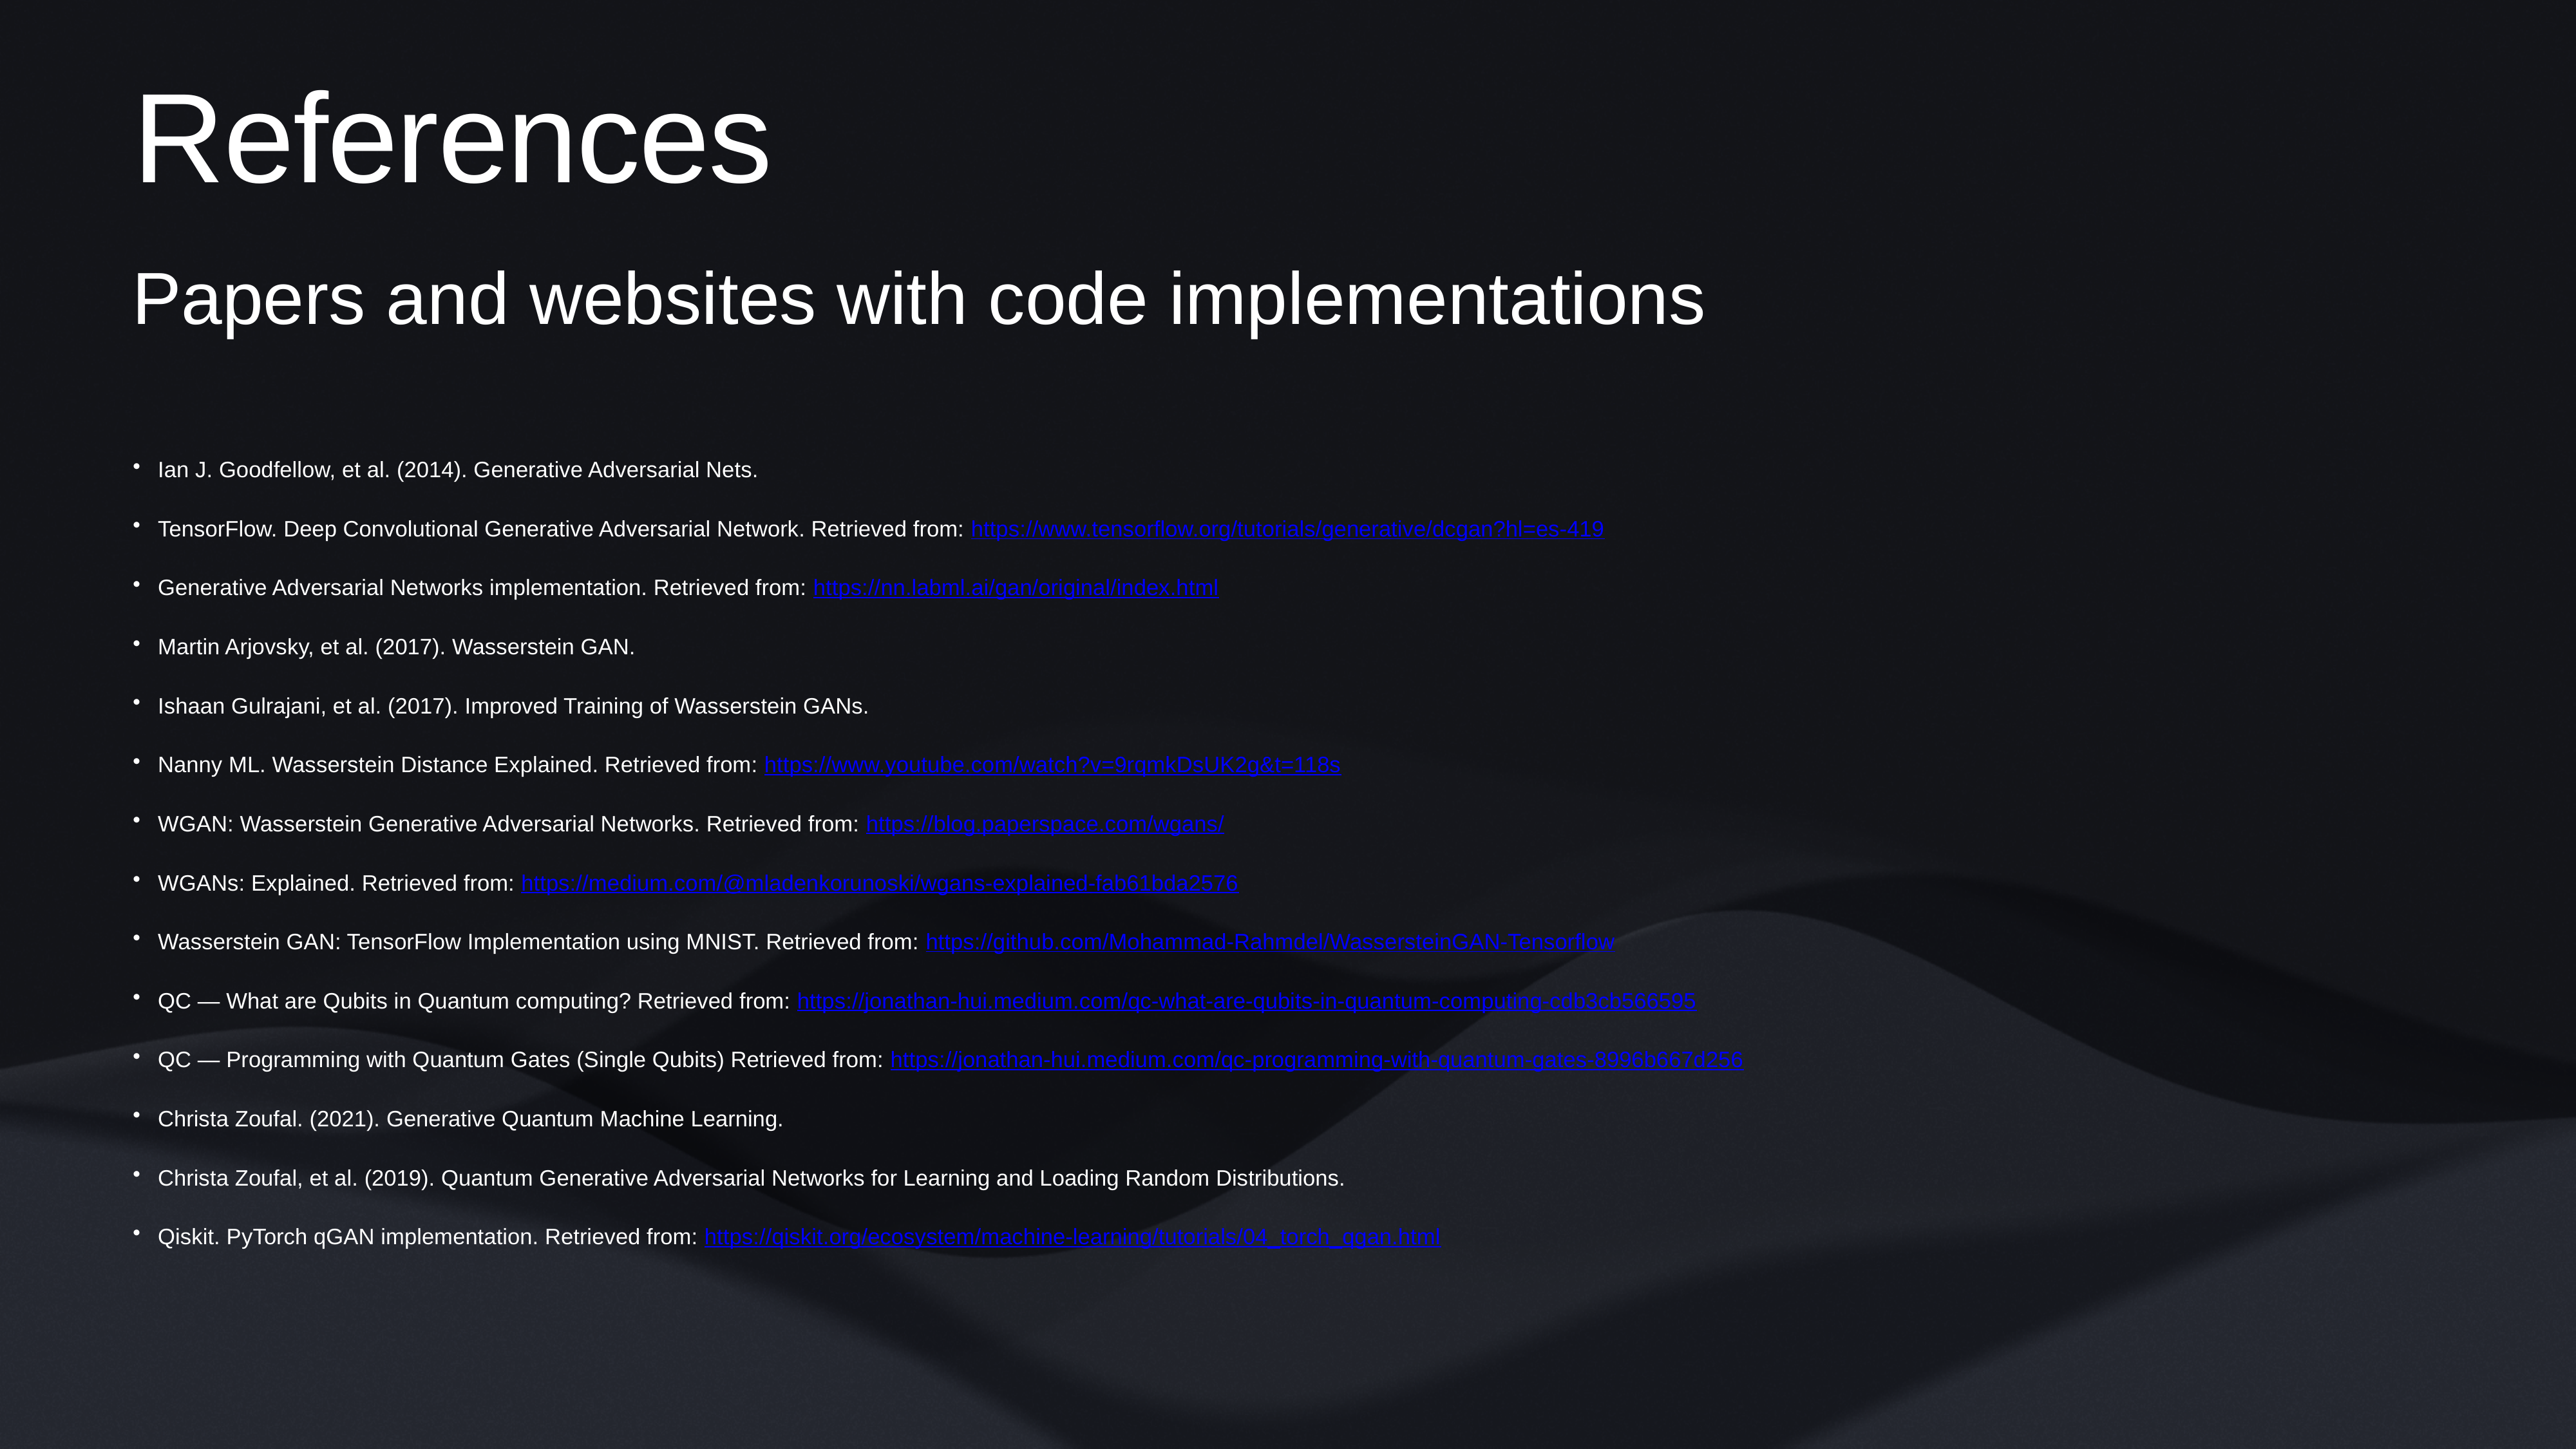

# References
Papers and websites with code implementations
Ian J. Goodfellow, et al. (2014). Generative Adversarial Nets.
TensorFlow. Deep Convolutional Generative Adversarial Network. Retrieved from: https://www.tensorflow.org/tutorials/generative/dcgan?hl=es-419
Generative Adversarial Networks implementation. Retrieved from: https://nn.labml.ai/gan/original/index.html
Martin Arjovsky, et al. (2017). Wasserstein GAN.
Ishaan Gulrajani, et al. (2017). Improved Training of Wasserstein GANs.
Nanny ML. Wasserstein Distance Explained. Retrieved from: https://www.youtube.com/watch?v=9rqmkDsUK2g&t=118s
WGAN: Wasserstein Generative Adversarial Networks. Retrieved from: https://blog.paperspace.com/wgans/
WGANs: Explained. Retrieved from: https://medium.com/@mladenkorunoski/wgans-explained-fab61bda2576
Wasserstein GAN: TensorFlow Implementation using MNIST. Retrieved from: https://github.com/Mohammad-Rahmdel/WassersteinGAN-Tensorflow
QC — What are Qubits in Quantum computing? Retrieved from: https://jonathan-hui.medium.com/qc-what-are-qubits-in-quantum-computing-cdb3cb566595
QC — Programming with Quantum Gates (Single Qubits) Retrieved from: https://jonathan-hui.medium.com/qc-programming-with-quantum-gates-8996b667d256
Christa Zoufal. (2021). Generative Quantum Machine Learning.
Christa Zoufal, et al. (2019). Quantum Generative Adversarial Networks for Learning and Loading Random Distributions.
Qiskit. PyTorch qGAN implementation. Retrieved from: https://qiskit.org/ecosystem/machine-learning/tutorials/04_torch_qgan.html